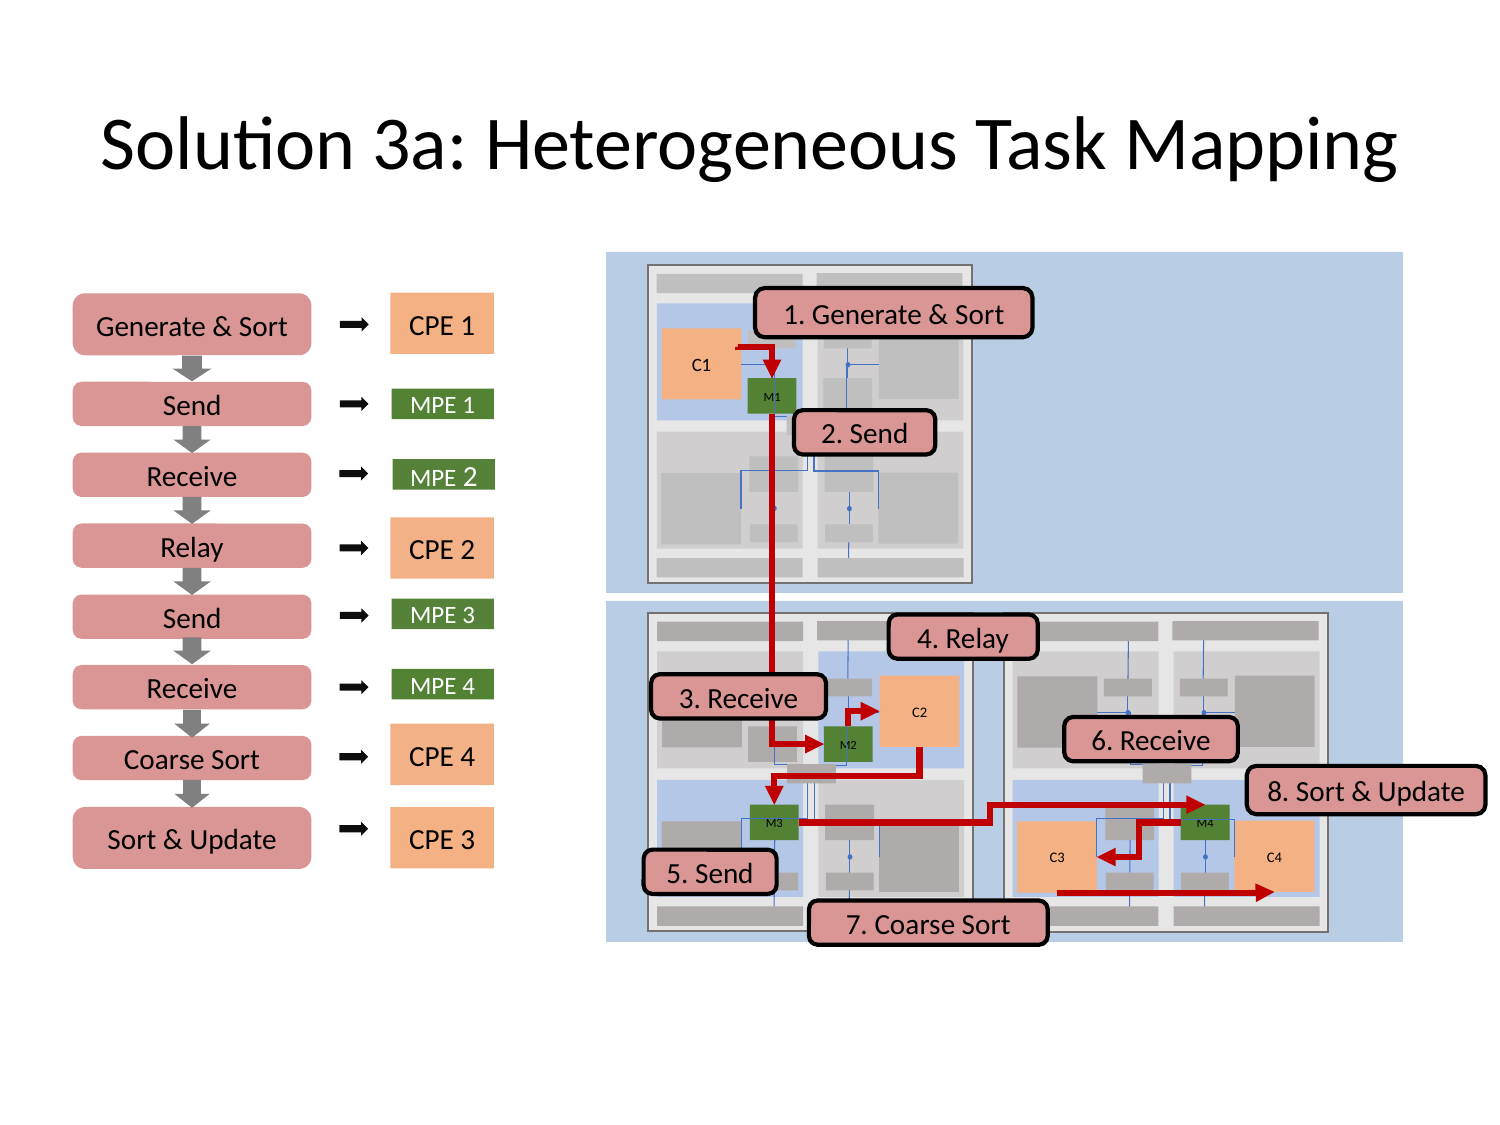

# Solution 3a: Heterogeneous Task Mapping

C1

M1

1. Generate & Sort
2. Send

M4

C4
C3

C2

M2

M3

4. Relay
3. Receive
6. Receive
8. Sort & Update
5. Send
7. Coarse Sort
CPE 1

MPE 1

MPE 2

CPE 2

MPE 3

MPE 4

CPE 4

CPE 3

Generate & Sort
Send
Receive
Relay
Send
Receive
Coarse Sort
Sort & Update